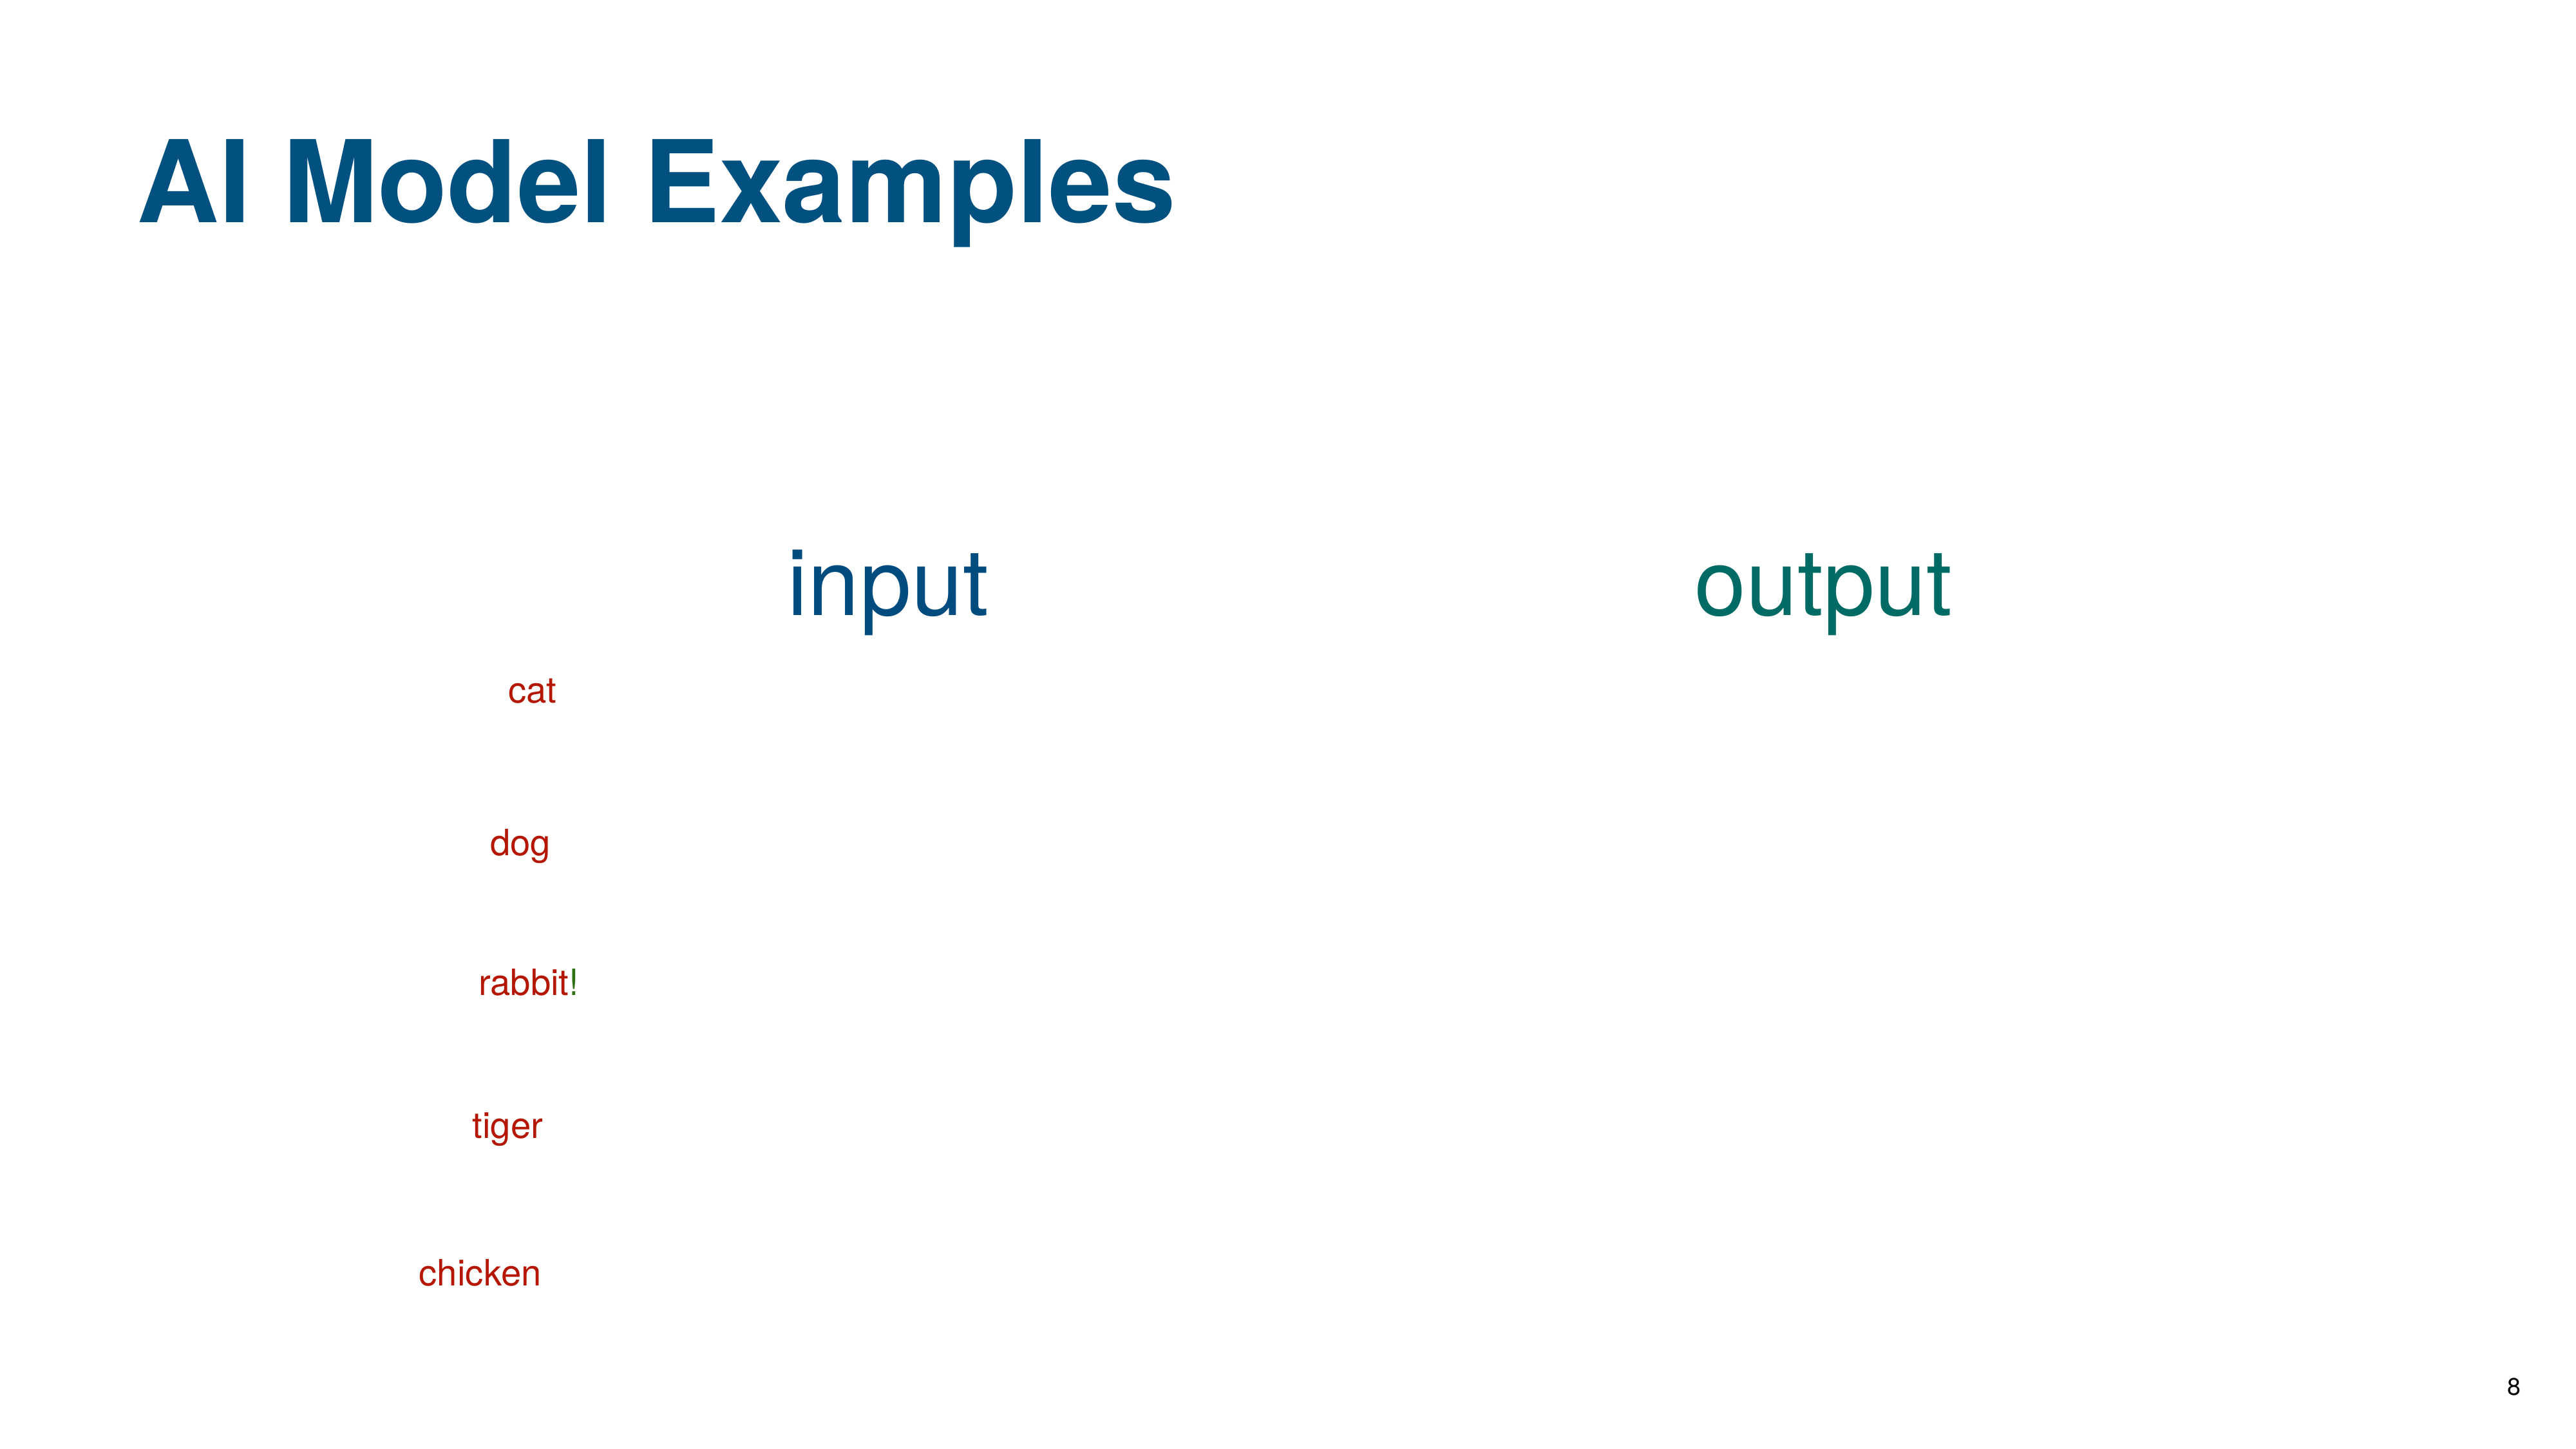

# AI Model Examples
output
input
cat
dog
rabbit!
tiger
chicken
8